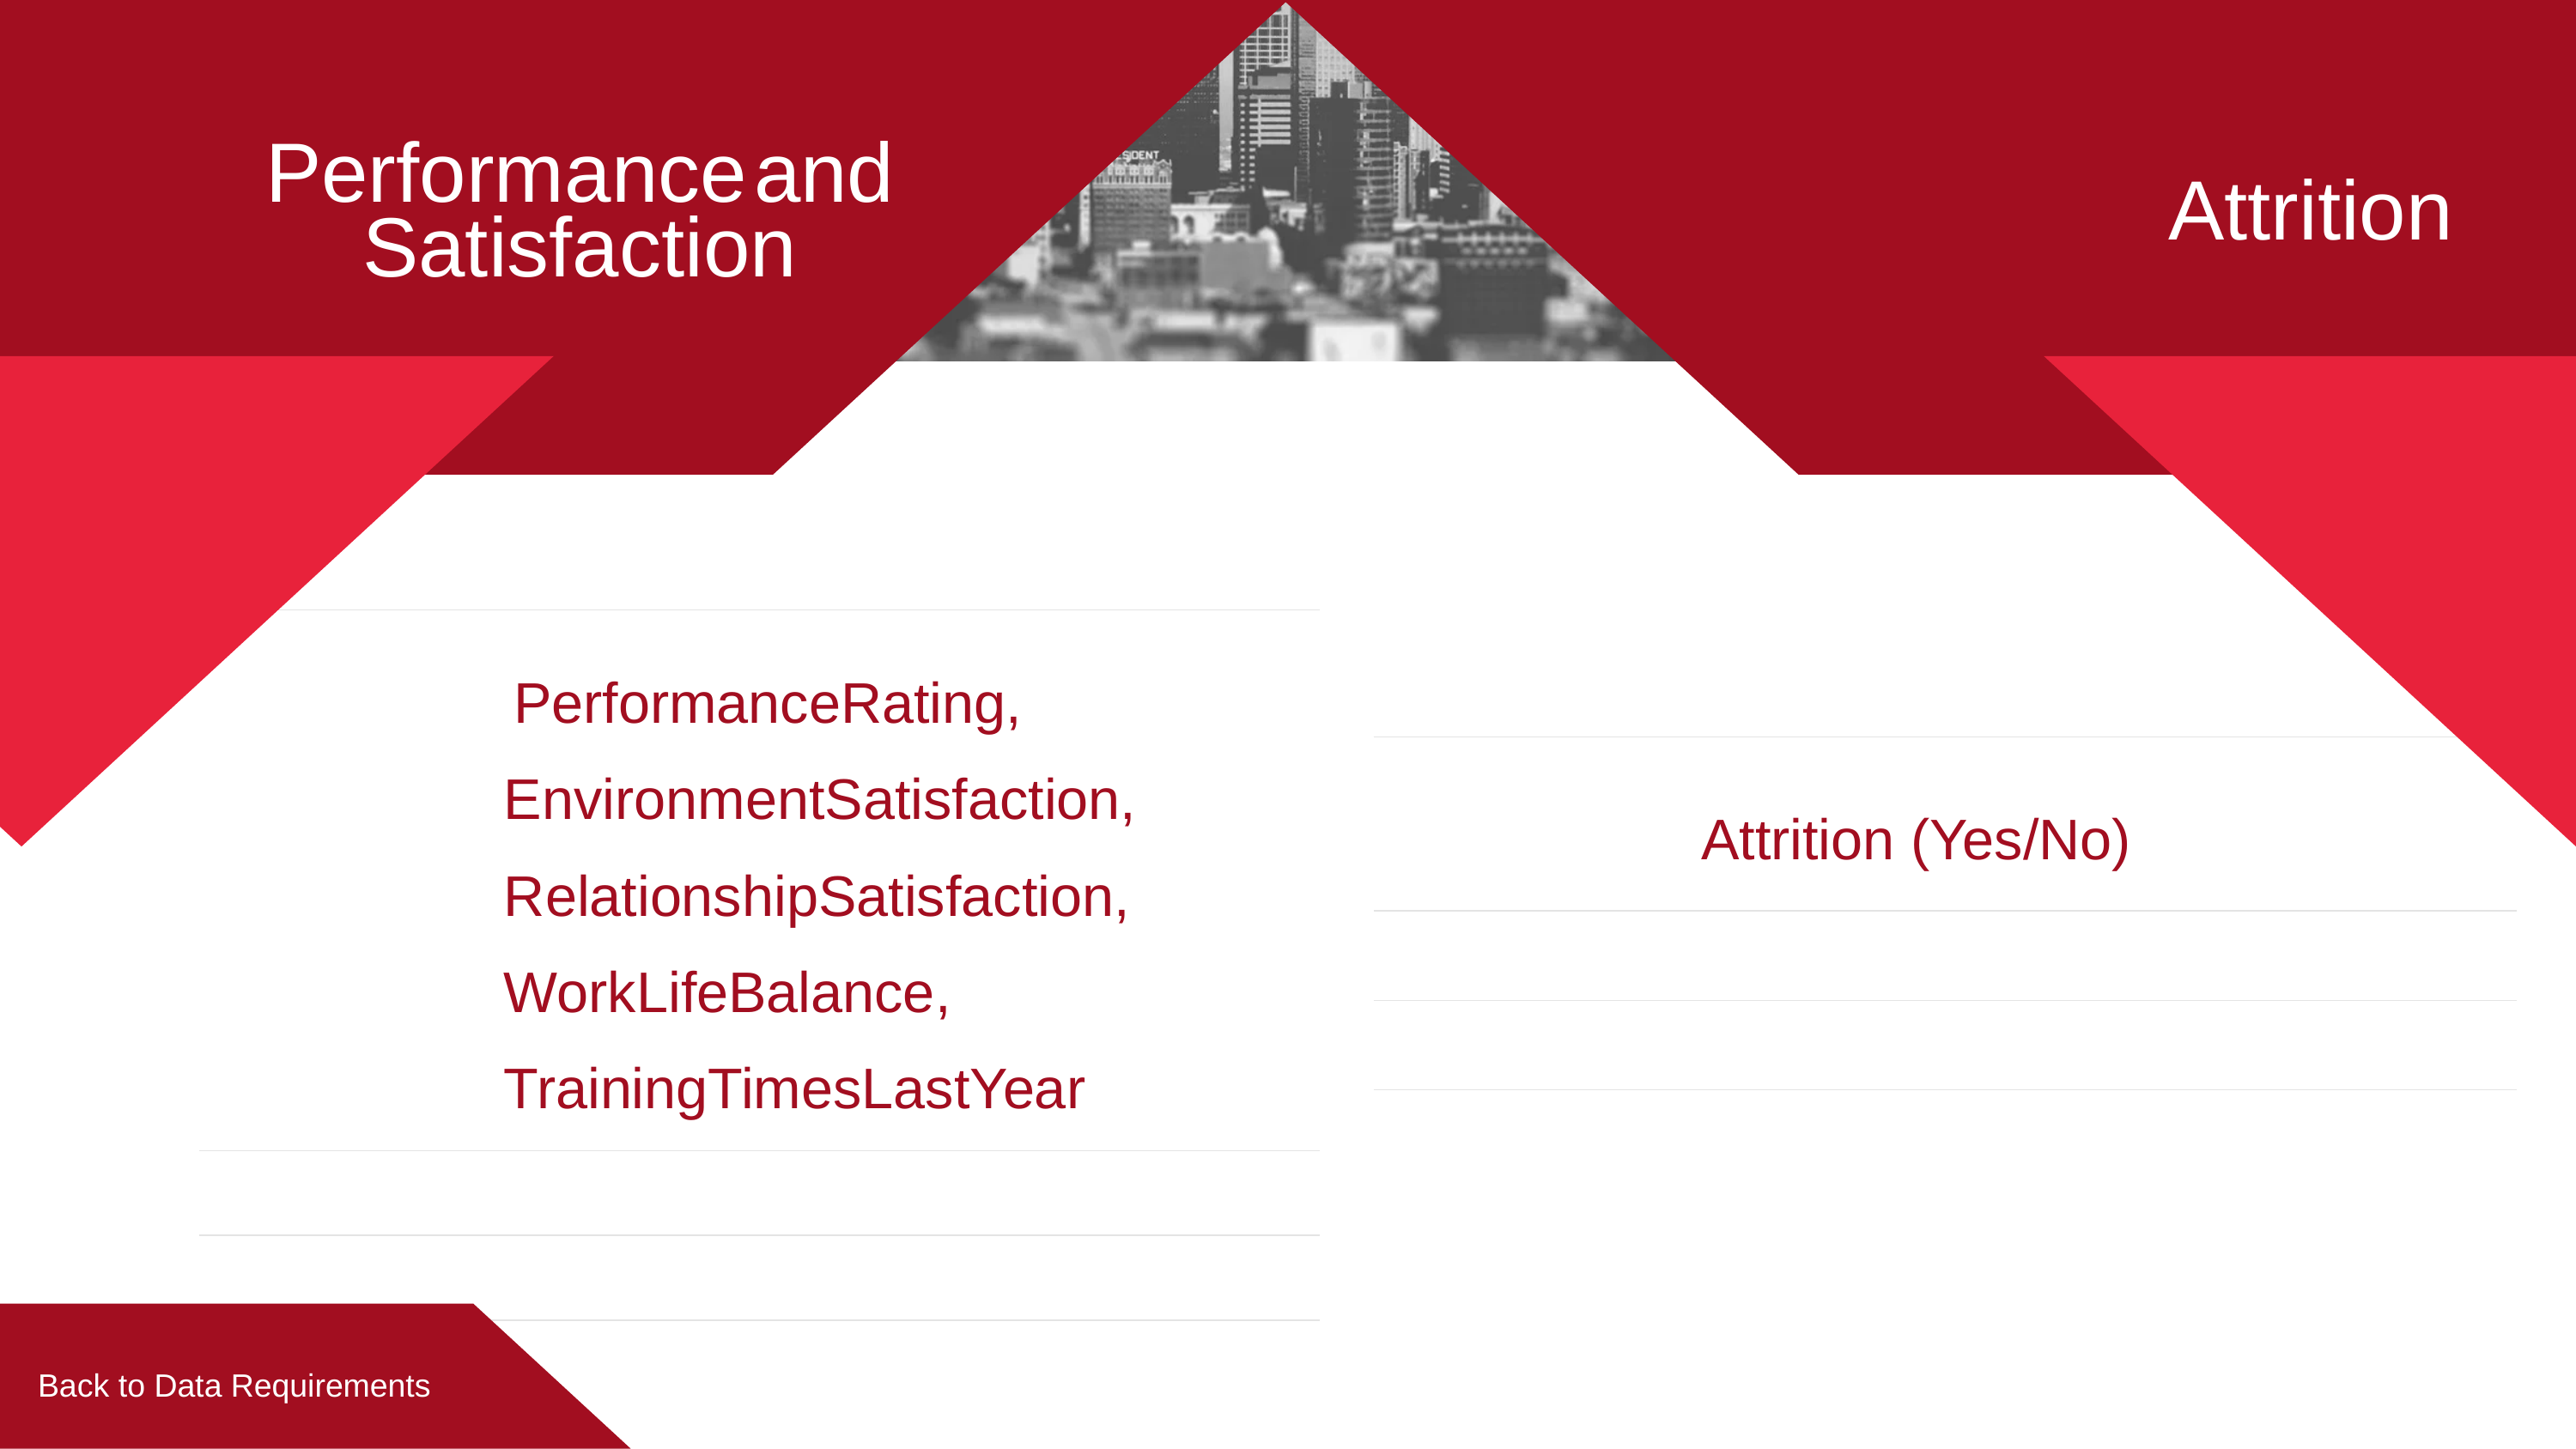

Performance and Satisfaction
 Attrition

|  | PerformanceRating, EnvironmentSatisfaction, RelationshipSatisfaction, WorkLifeBalance, TrainingTimesLastYear |
| --- | --- |
|  |  |
|  |  |
|  |  |
|  | Attrition (Yes/No) |
| --- | --- |
|  |  |
|  |  |
|  |  |

Back to Data Requirements